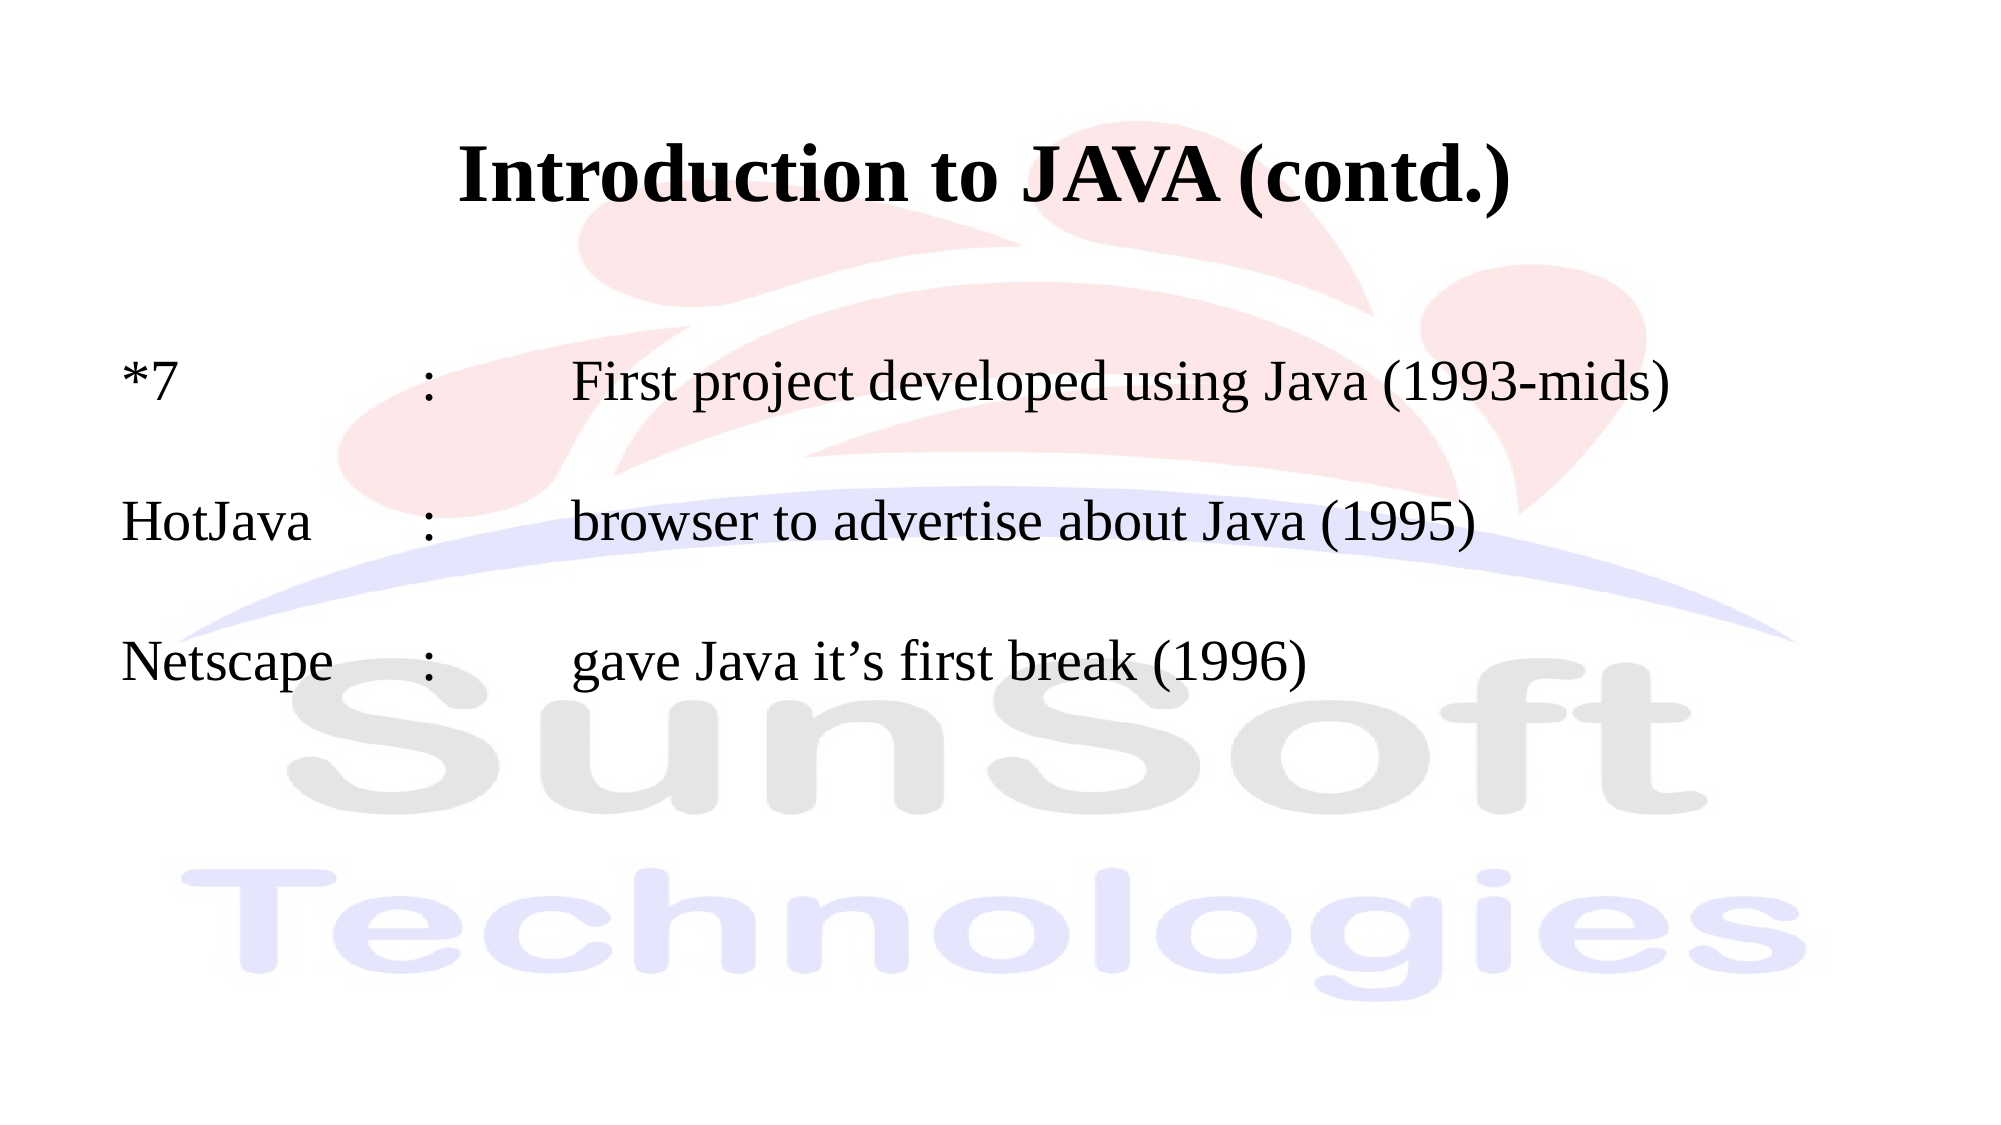

Introduction to JAVA (contd.)

*7		:	First project developed using Java (1993-mids)

HotJava	:	browser to advertise about Java (1995)

Netscape	:	gave Java it’s first break (1996)